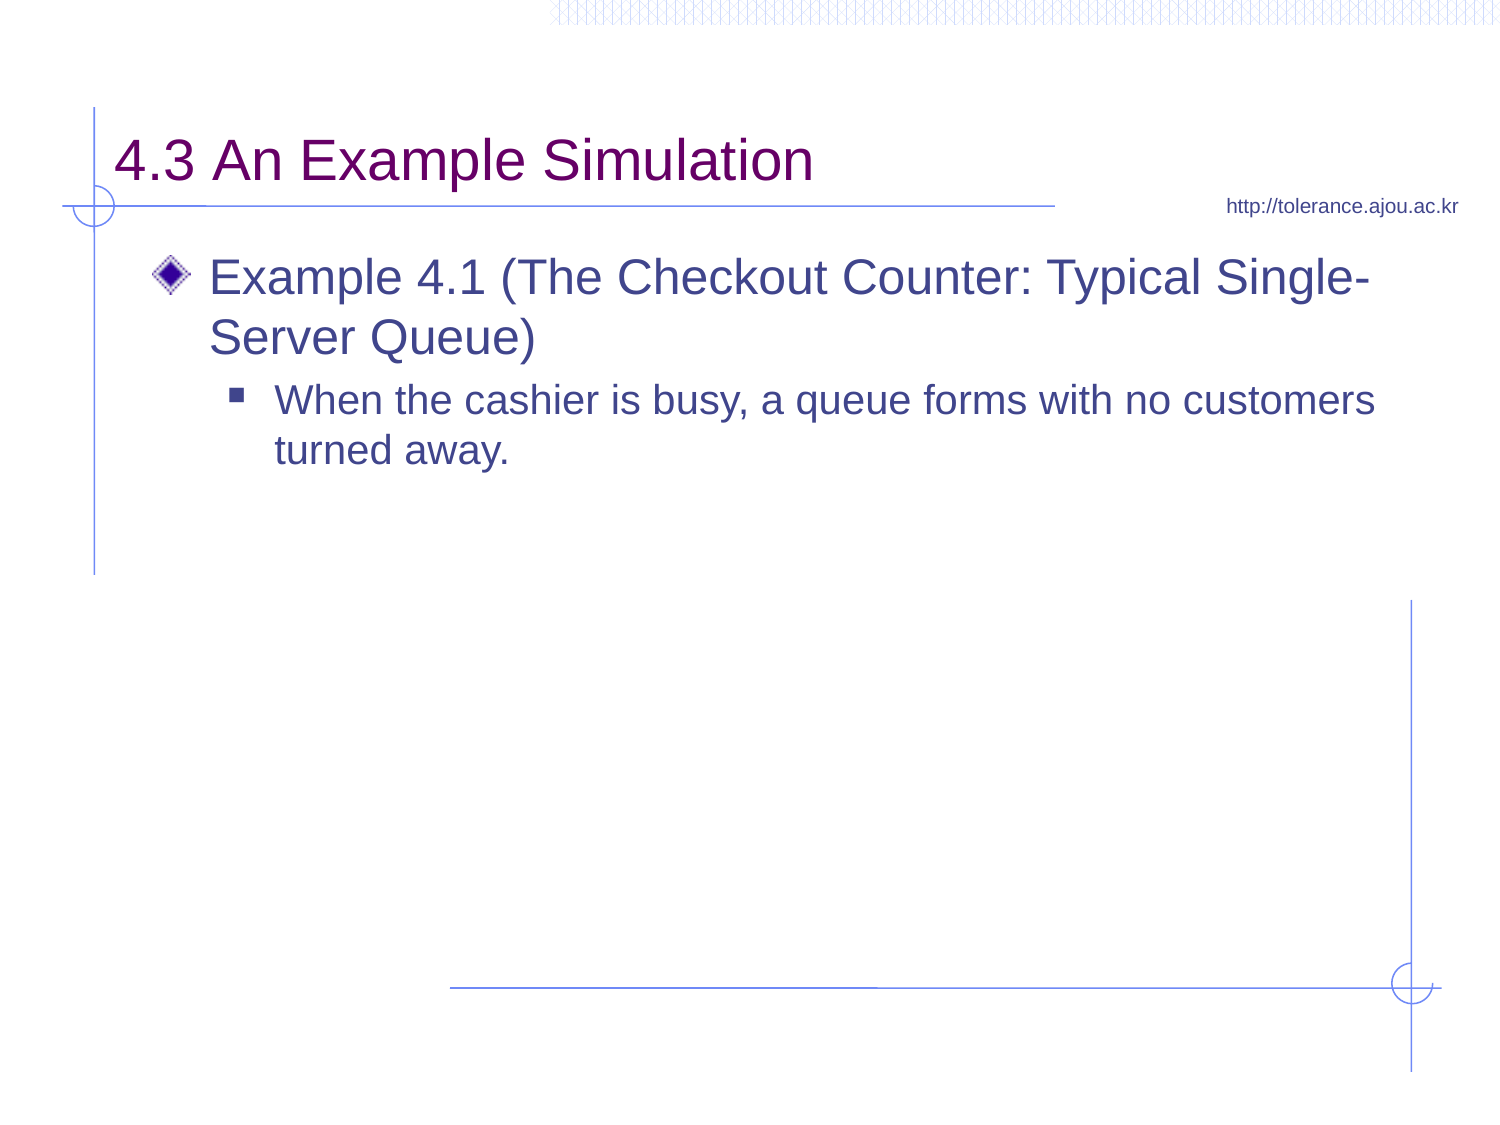

# 4.3 An Example Simulation
Example 4.1 (The Checkout Counter: Typical Single-Server Queue)
When the cashier is busy, a queue forms with no customers turned away.